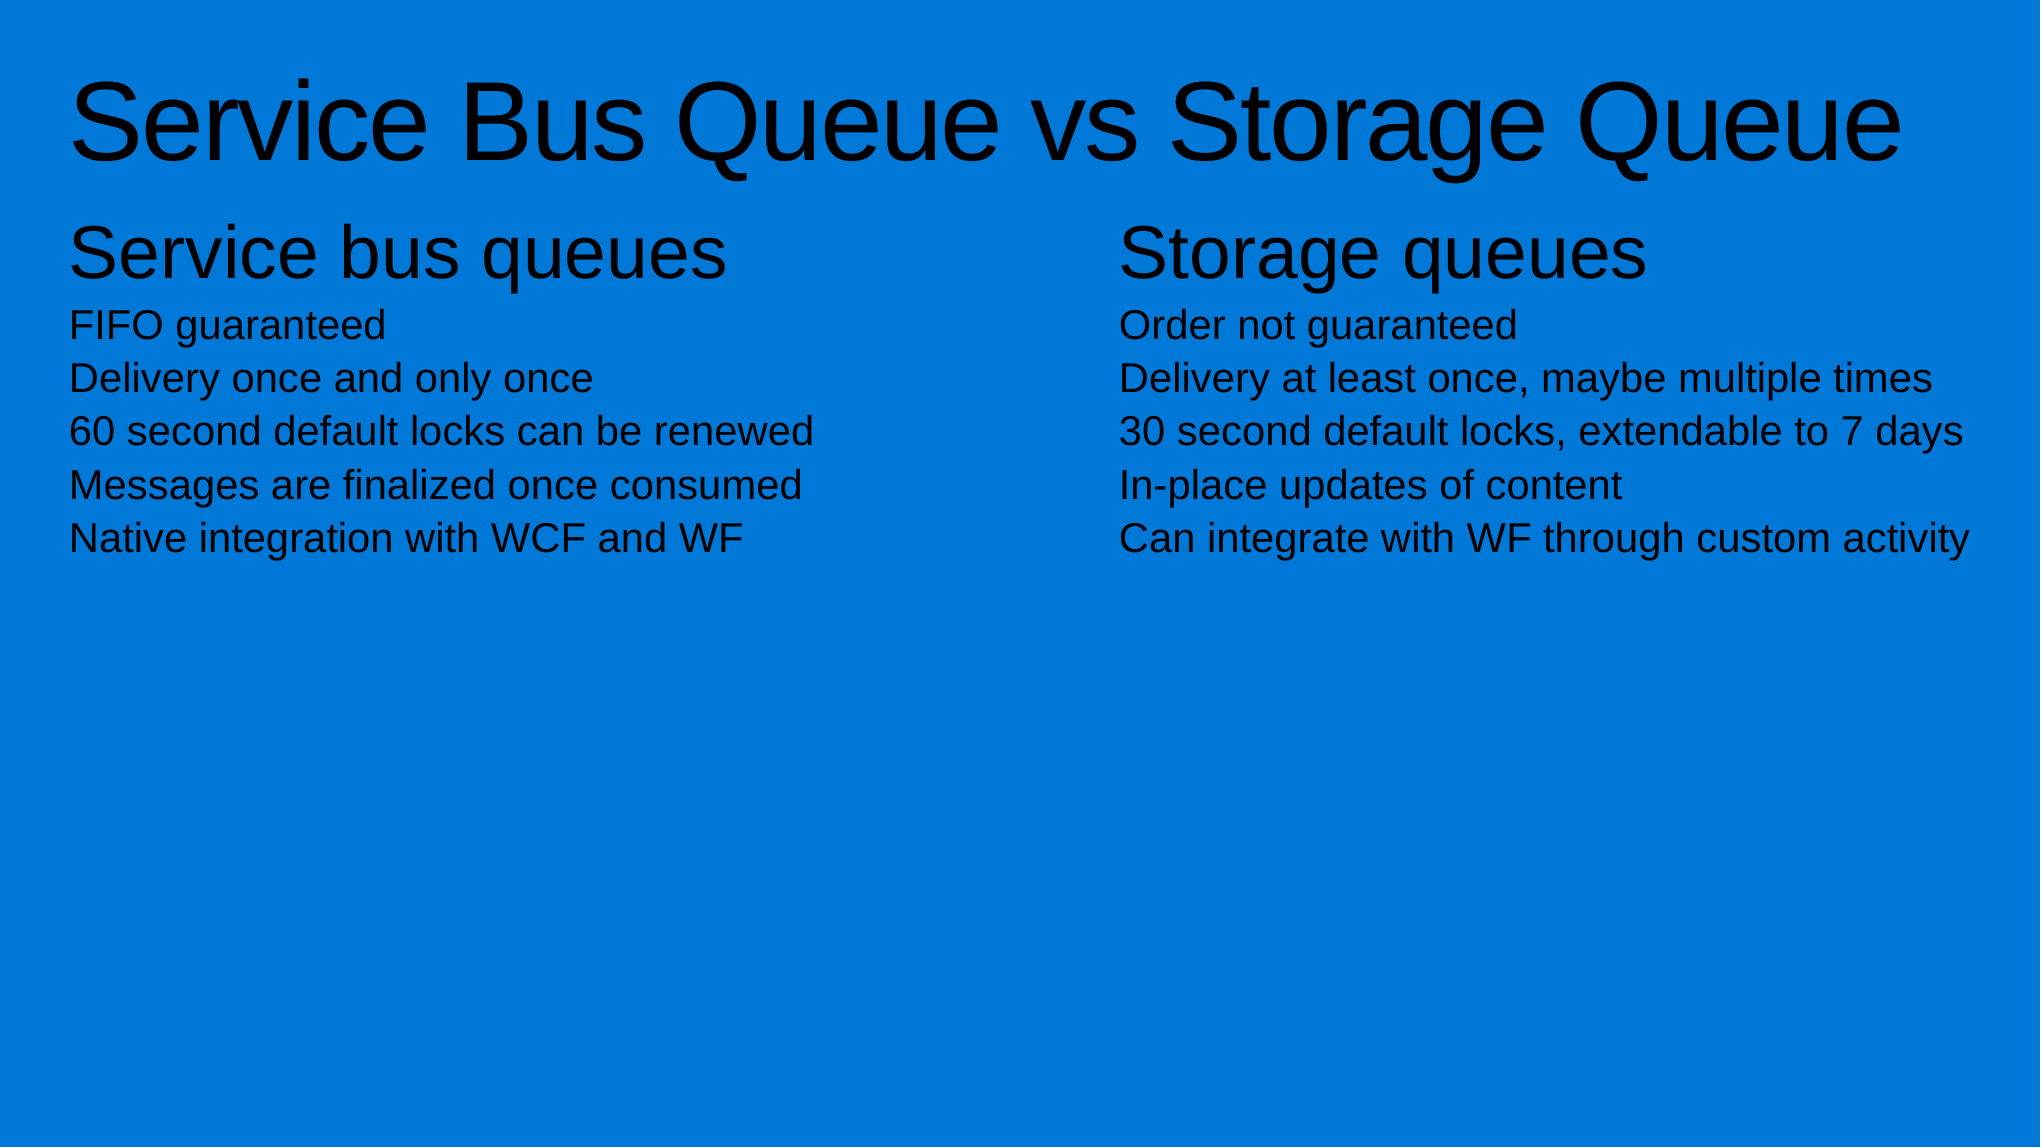

# Service Bus Queue vs Storage Queue
Service bus queues
FIFO guaranteed
Delivery once and only once
60 second default locks can be renewed
Messages are finalized once consumed
Native integration with WCF and WF
Storage queues
Order not guaranteed
Delivery at least once, maybe multiple times
30 second default locks, extendable to 7 days
In-place updates of content
Can integrate with WF through custom activity